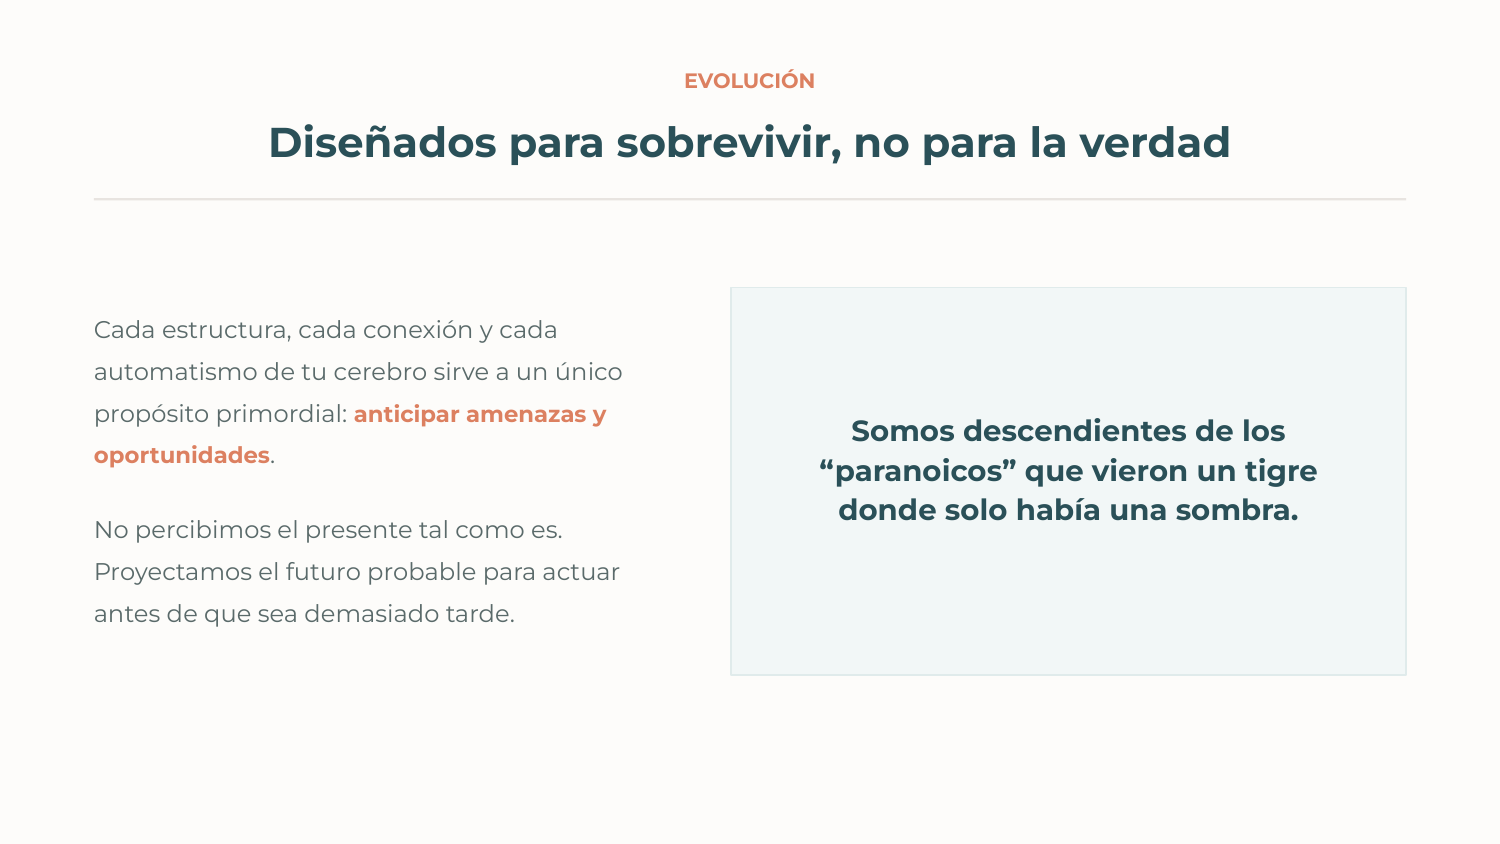

EVOLUCIÓN
Diseñados para sobrevivir, no para la verdad

Cada estructura, cada conexión y cada automatismo de tu cerebro sirve a un único propósito primordial: anticipar amenazas y oportunidades.
Somos descendientes de los “paranoicos” que vieron un tigre donde solo había una sombra.
No percibimos el presente tal como es. Proyectamos el futuro probable para actuar antes de que sea demasiado tarde.